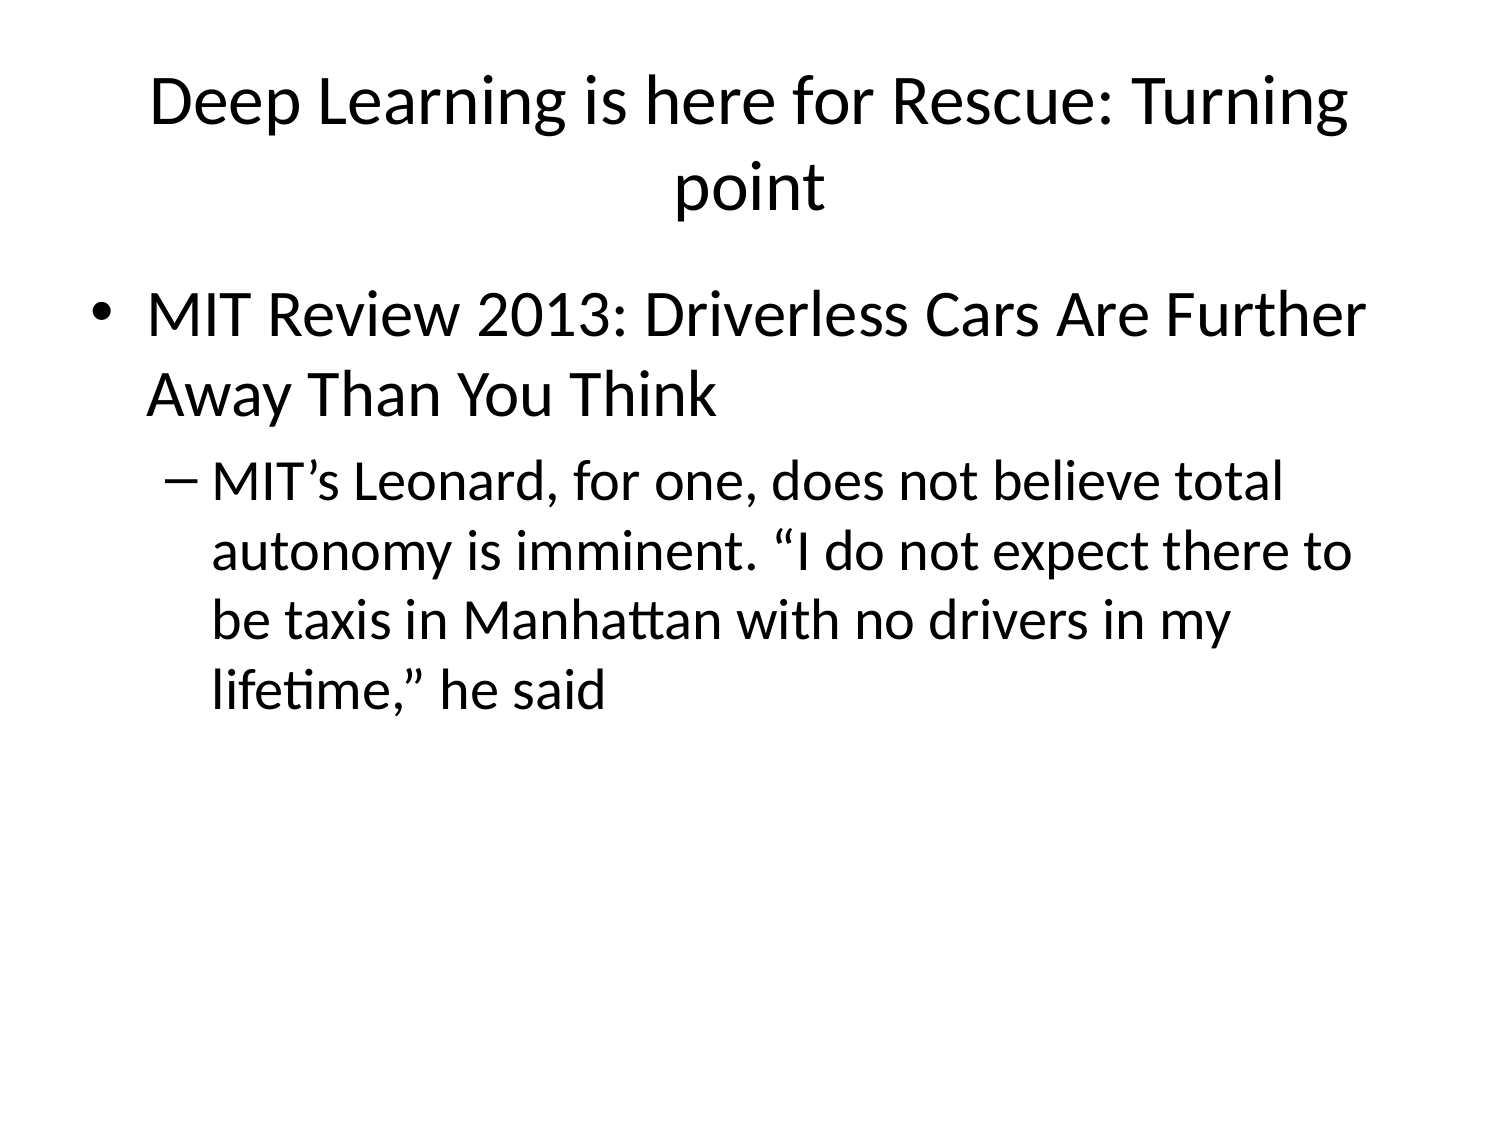

# Deep Learning is here for Rescue: Turning point
MIT Review 2013: Driverless Cars Are Further Away Than You Think
MIT’s Leonard, for one, does not believe total autonomy is imminent. “I do not expect there to be taxis in Manhattan with no drivers in my lifetime,” he said